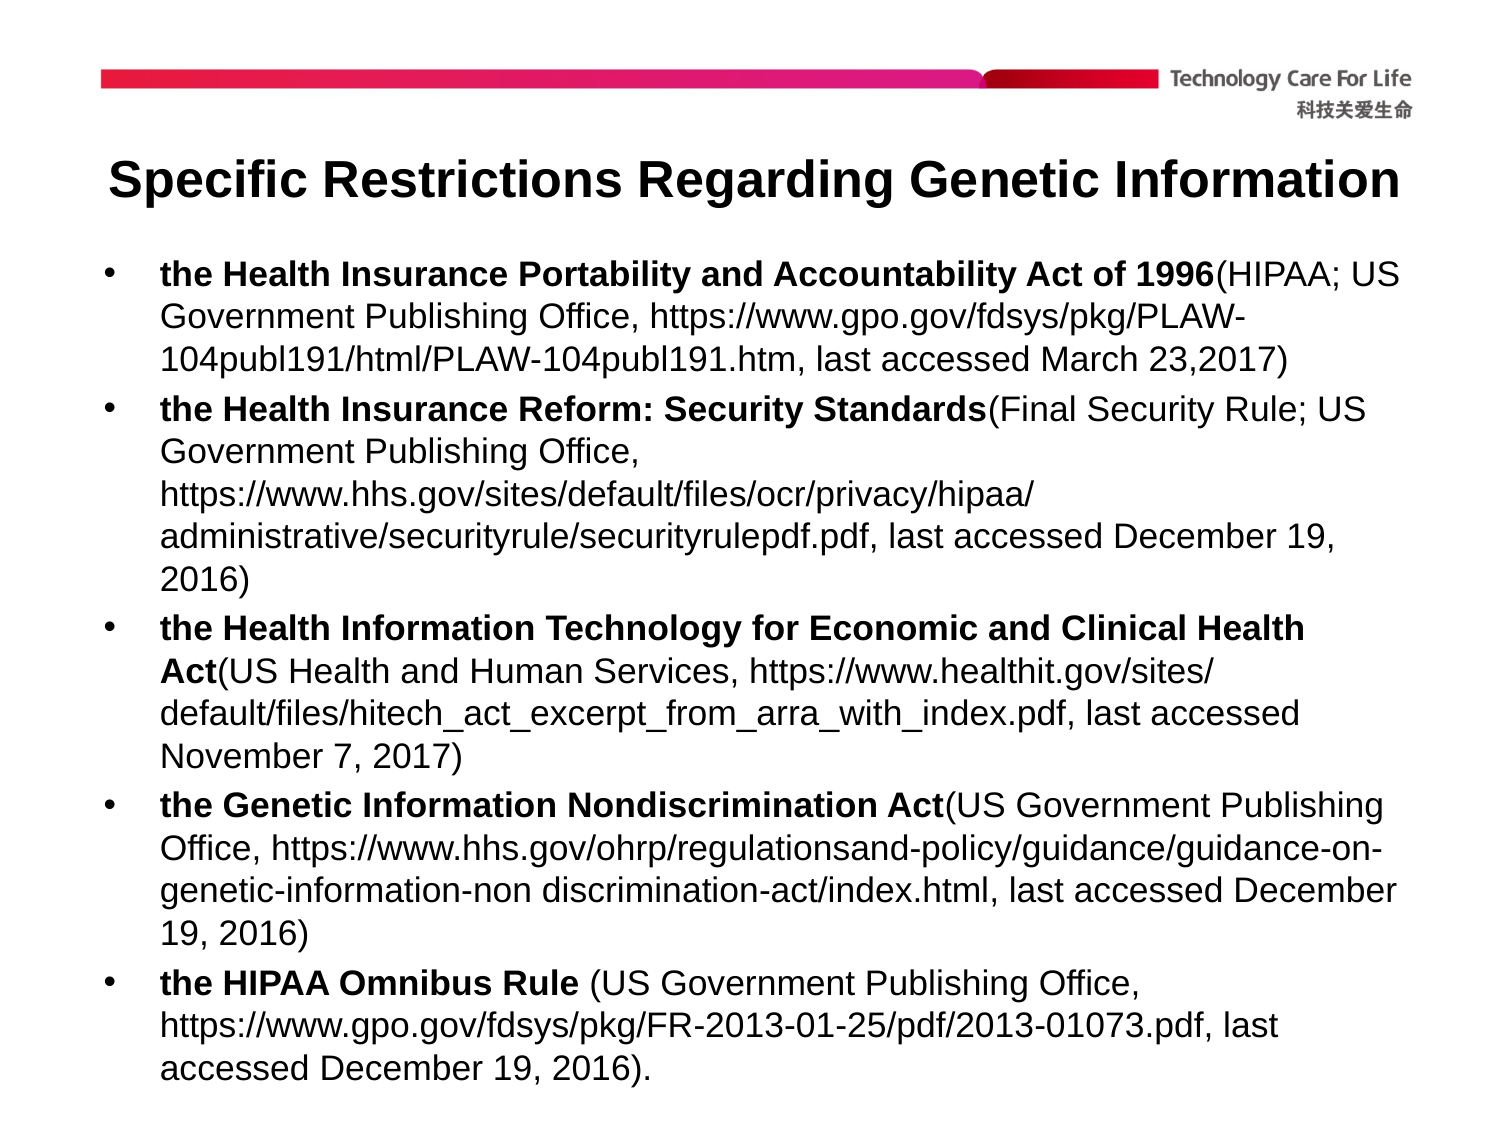

# Specific Restrictions Regarding Genetic Information
the Health Insurance Portability and Accountability Act of 1996(HIPAA; US Government Publishing Office, https://www.gpo.gov/fdsys/pkg/PLAW-104publ191/html/PLAW-104publ191.htm, last accessed March 23,2017)
the Health Insurance Reform: Security Standards(Final Security Rule; US Government Publishing Office, https://www.hhs.gov/sites/default/files/ocr/privacy/hipaa/
administrative/securityrule/securityrulepdf.pdf, last accessed December 19, 2016)
the Health Information Technology for Economic and Clinical Health Act(US Health and Human Services, https://www.healthit.gov/sites/
default/files/hitech_act_excerpt_from_arra_with_index.pdf, last accessed November 7, 2017)
the Genetic Information Nondiscrimination Act(US Government Publishing Office, https://www.hhs.gov/ohrp/regulationsand-policy/guidance/guidance-on-genetic-information-non discrimination-act/index.html, last accessed December 19, 2016)
the HIPAA Omnibus Rule (US Government Publishing Office, https://www.gpo.gov/fdsys/pkg/FR-2013-01-25/pdf/2013-01073.pdf, last accessed December 19, 2016).